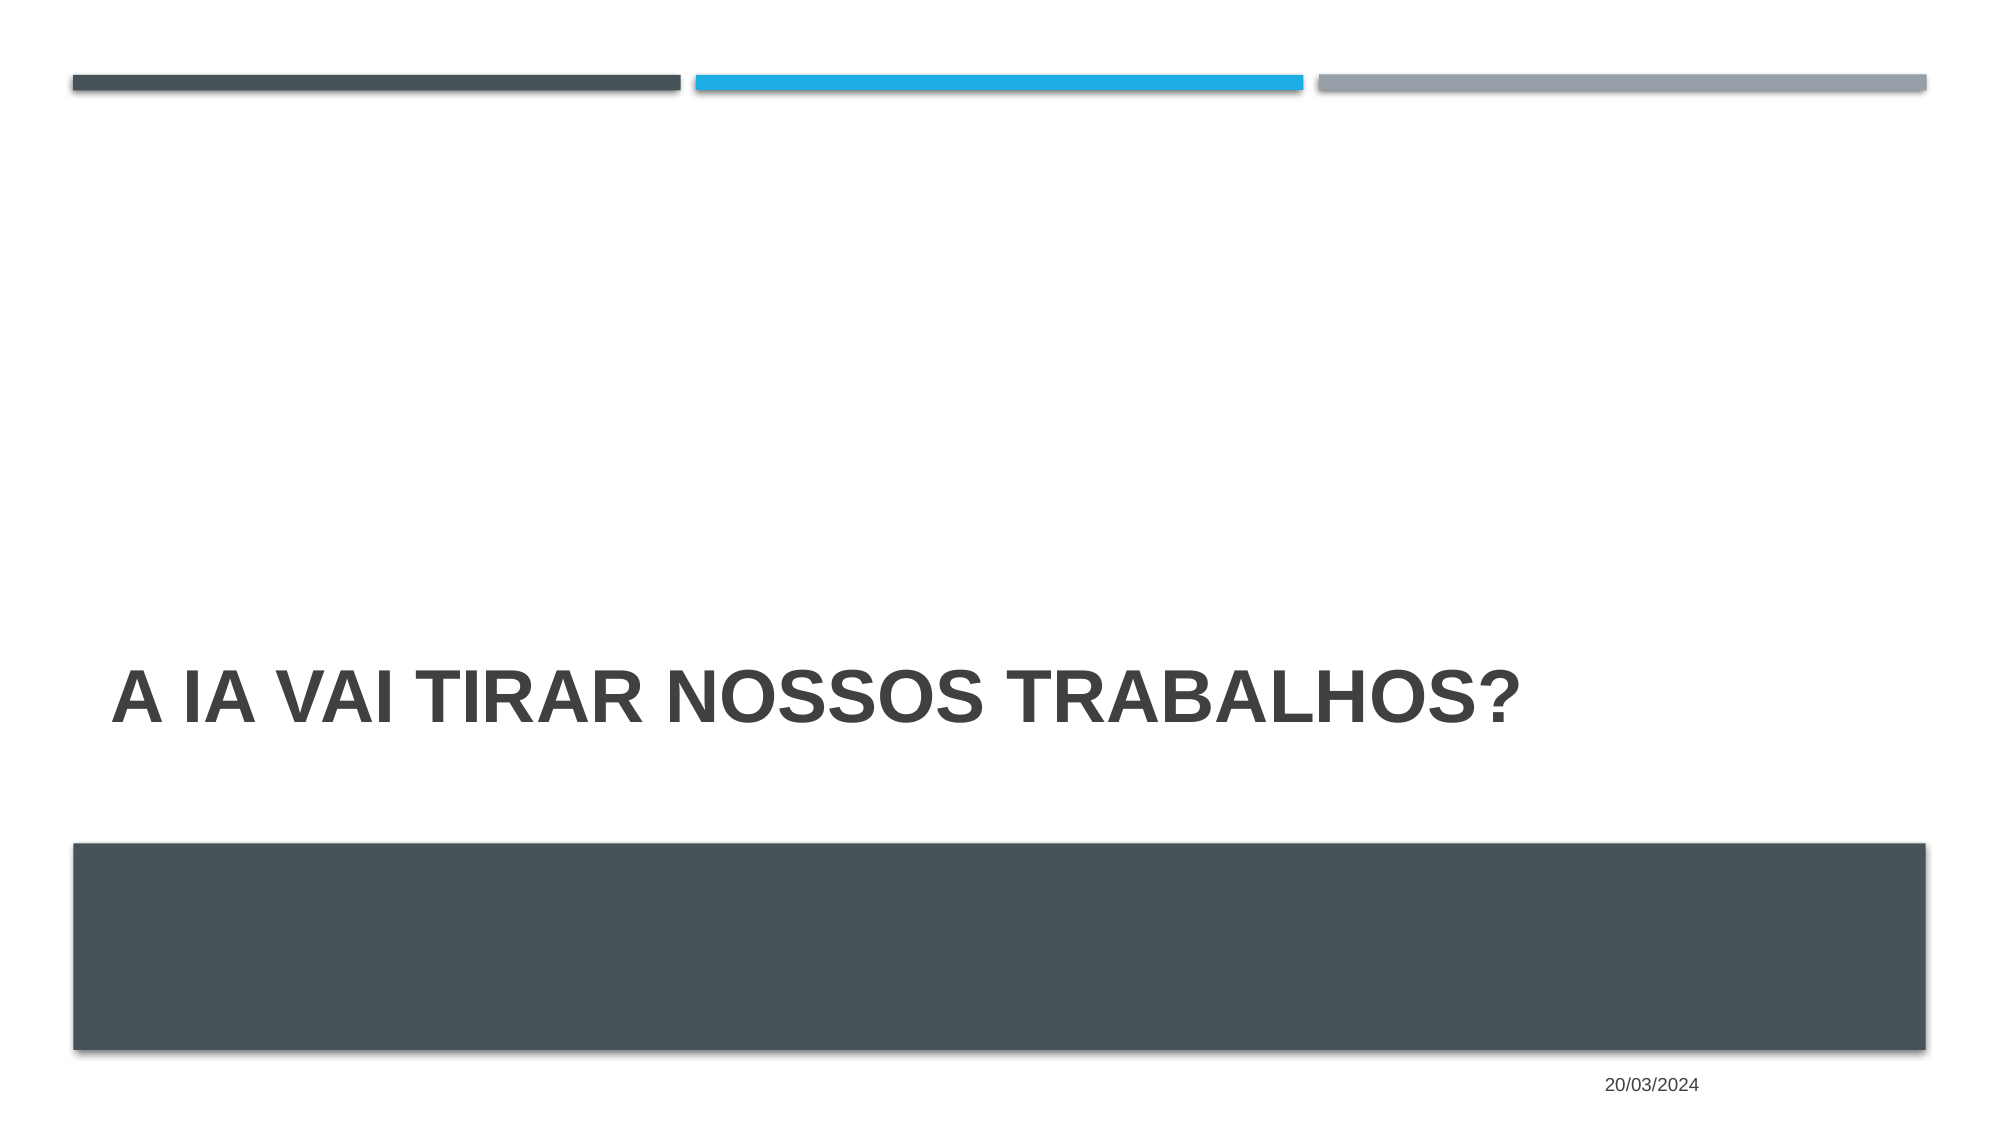

# A IA vai tirar nossos trabalhos?

20/03/2024